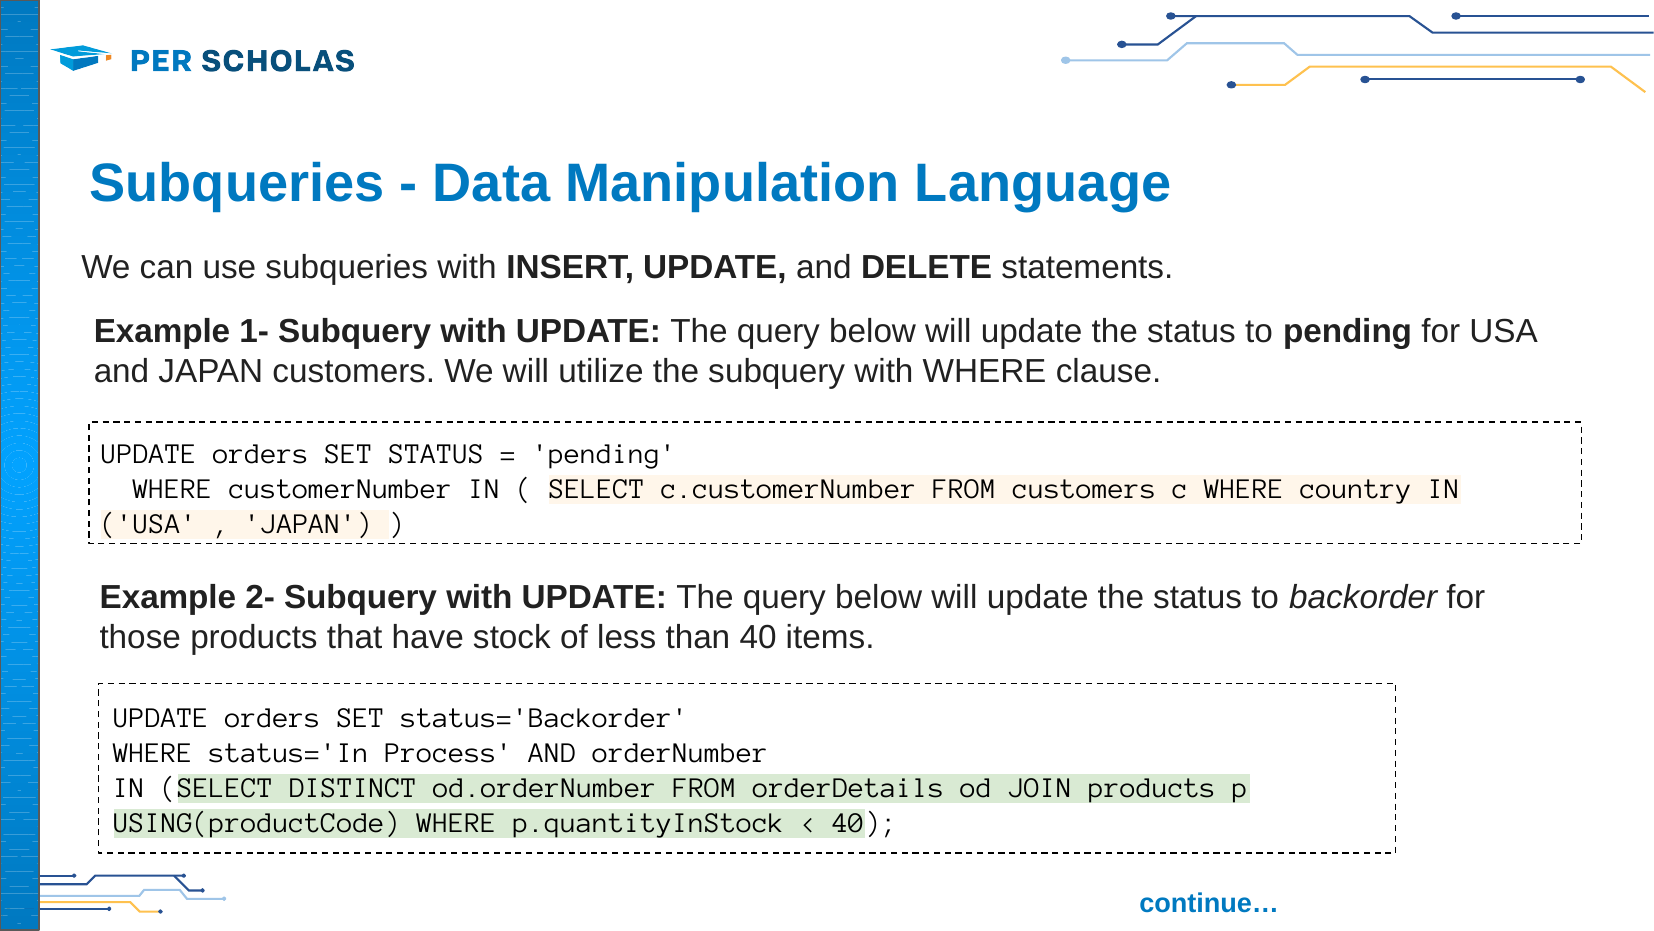

# Subqueries - Data Manipulation Language
We can use subqueries with INSERT, UPDATE, and DELETE statements.
Example 1- Subquery with UPDATE: The query below will update the status to pending for USA and JAPAN customers. We will utilize the subquery with WHERE clause.
UPDATE orders SET STATUS = 'pending'
  WHERE customerNumber IN ( SELECT c.customerNumber FROM customers c WHERE country IN ('USA' , 'JAPAN') )

Example 2- Subquery with UPDATE: The query below will update the status to backorder for those products that have stock of less than 40 items.
UPDATE orders SET status='Backorder'
WHERE status='In Process' AND orderNumber
IN (SELECT DISTINCT od.orderNumber FROM orderDetails od JOIN products p USING(productCode) WHERE p.quantityInStock < 40);
continue…